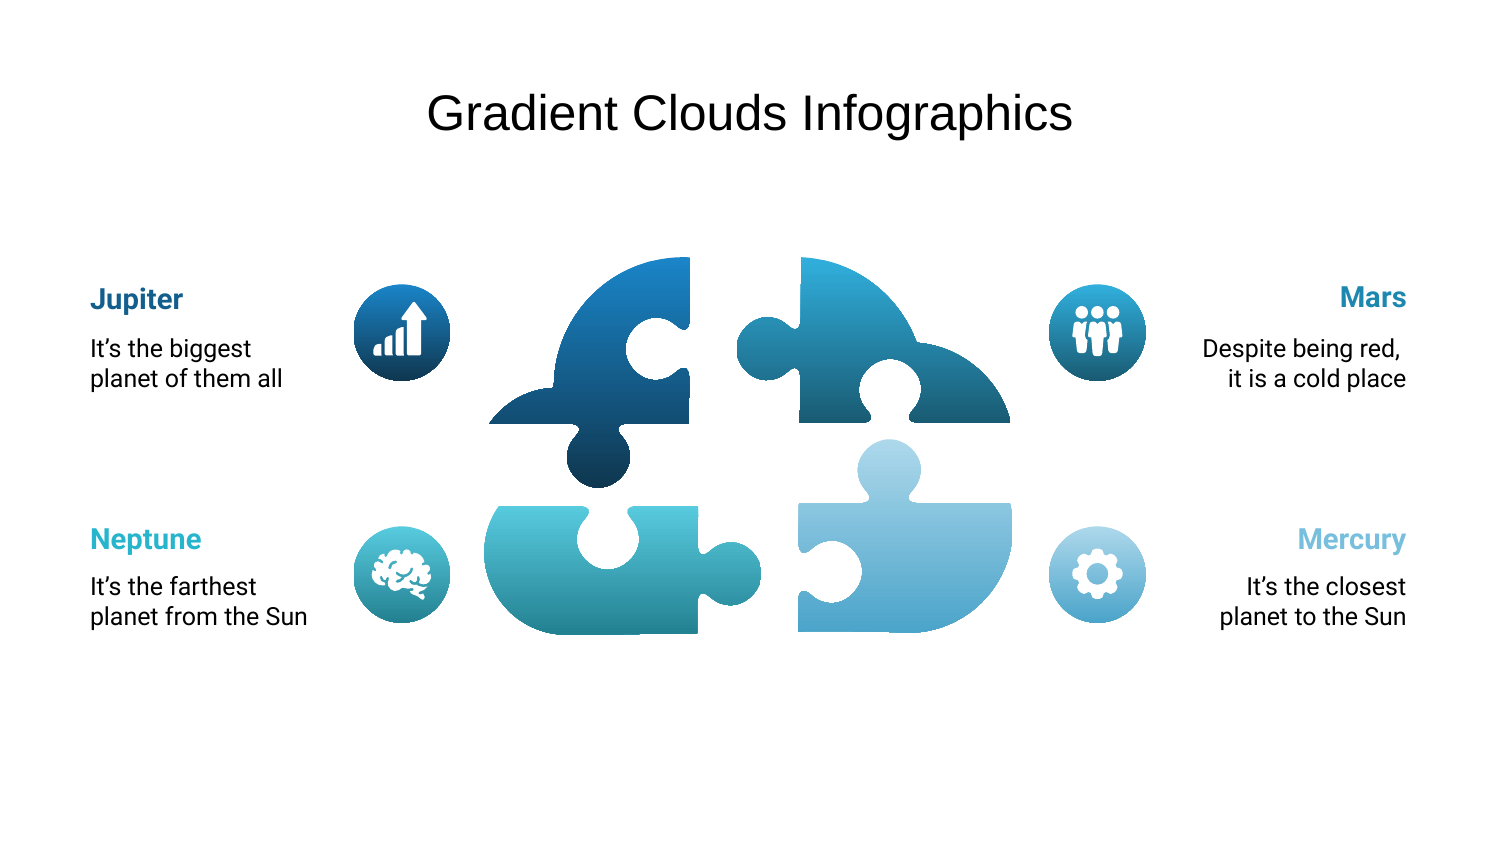

# Gradient Clouds Infographics

Mars
Jupiter

It’s the biggest
planet of them all
Despite being red,
it is a cold place

Mercury
Neptune

It’s the closest planet to the Sun
It’s the farthest planet from the Sun